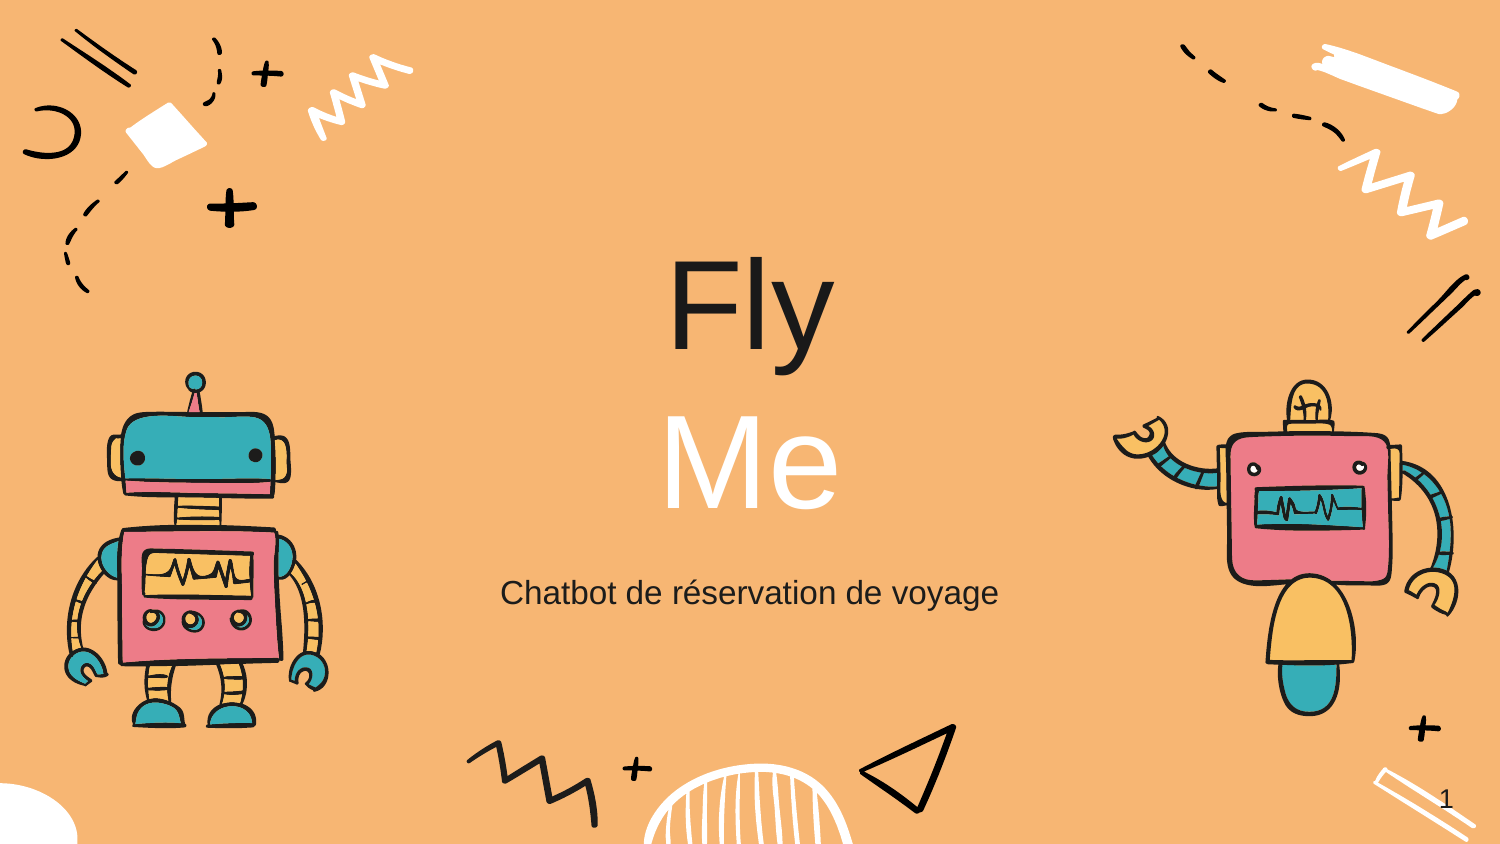

# Fly Me

Chatbot de réservation de voyage
1